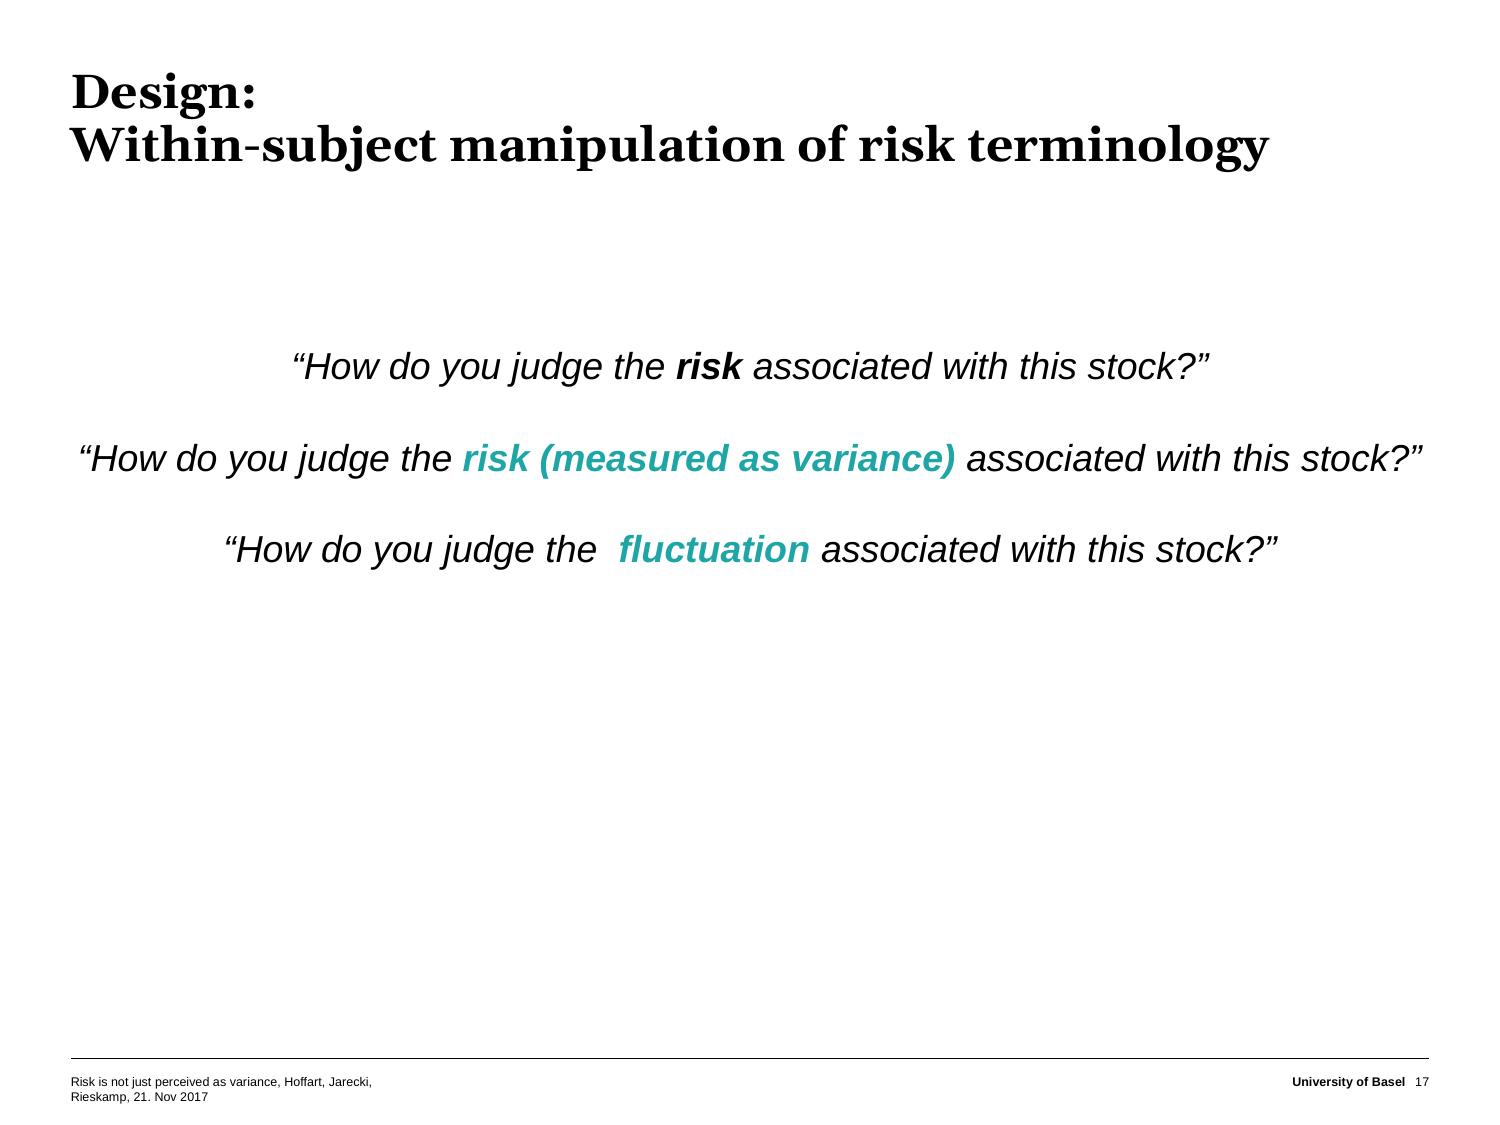

# Design: Within-subject manipulation of risk terminology

“How do you judge the risk associated with this stock?”

“How do you judge the risk (measured as variance) associated with this stock?”

“How do you judge the  fluctuation associated with this stock?”

Risk is not just perceived as variance, Hoffart, Jarecki, Rieskamp, 21. Nov 2017
University of Basel
17